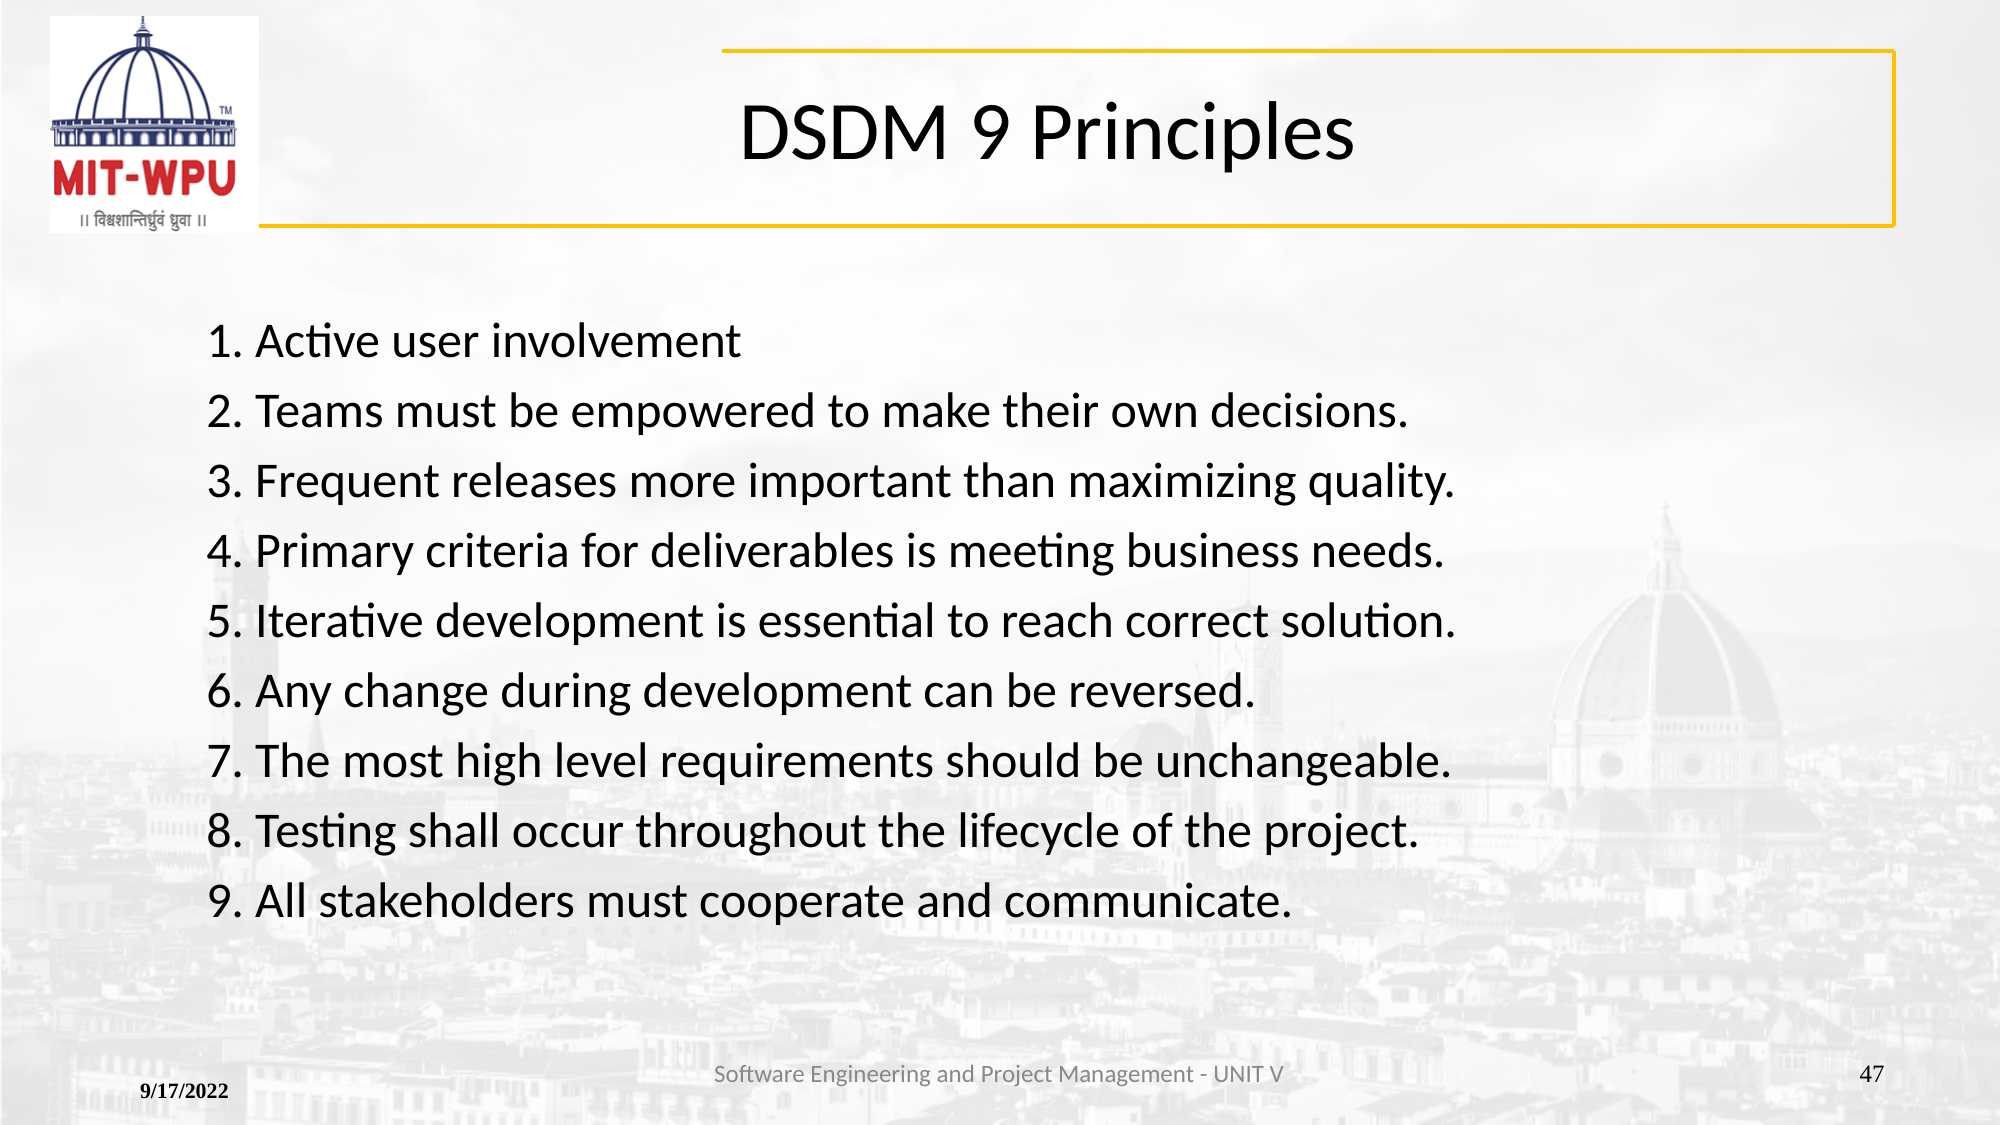

# DSDM 9 Principles
1. Active user involvement
2. Teams must be empowered to make their own decisions.
3. Frequent releases more important than maximizing quality.
4. Primary criteria for deliverables is meeting business needs.
5. Iterative development is essential to reach correct solution.
6. Any change during development can be reversed.
7. The most high level requirements should be unchangeable.
8. Testing shall occur throughout the lifecycle of the project.
9. All stakeholders must cooperate and communicate.

Software Engineering and Project Management - UNIT V
47
9/17/2022